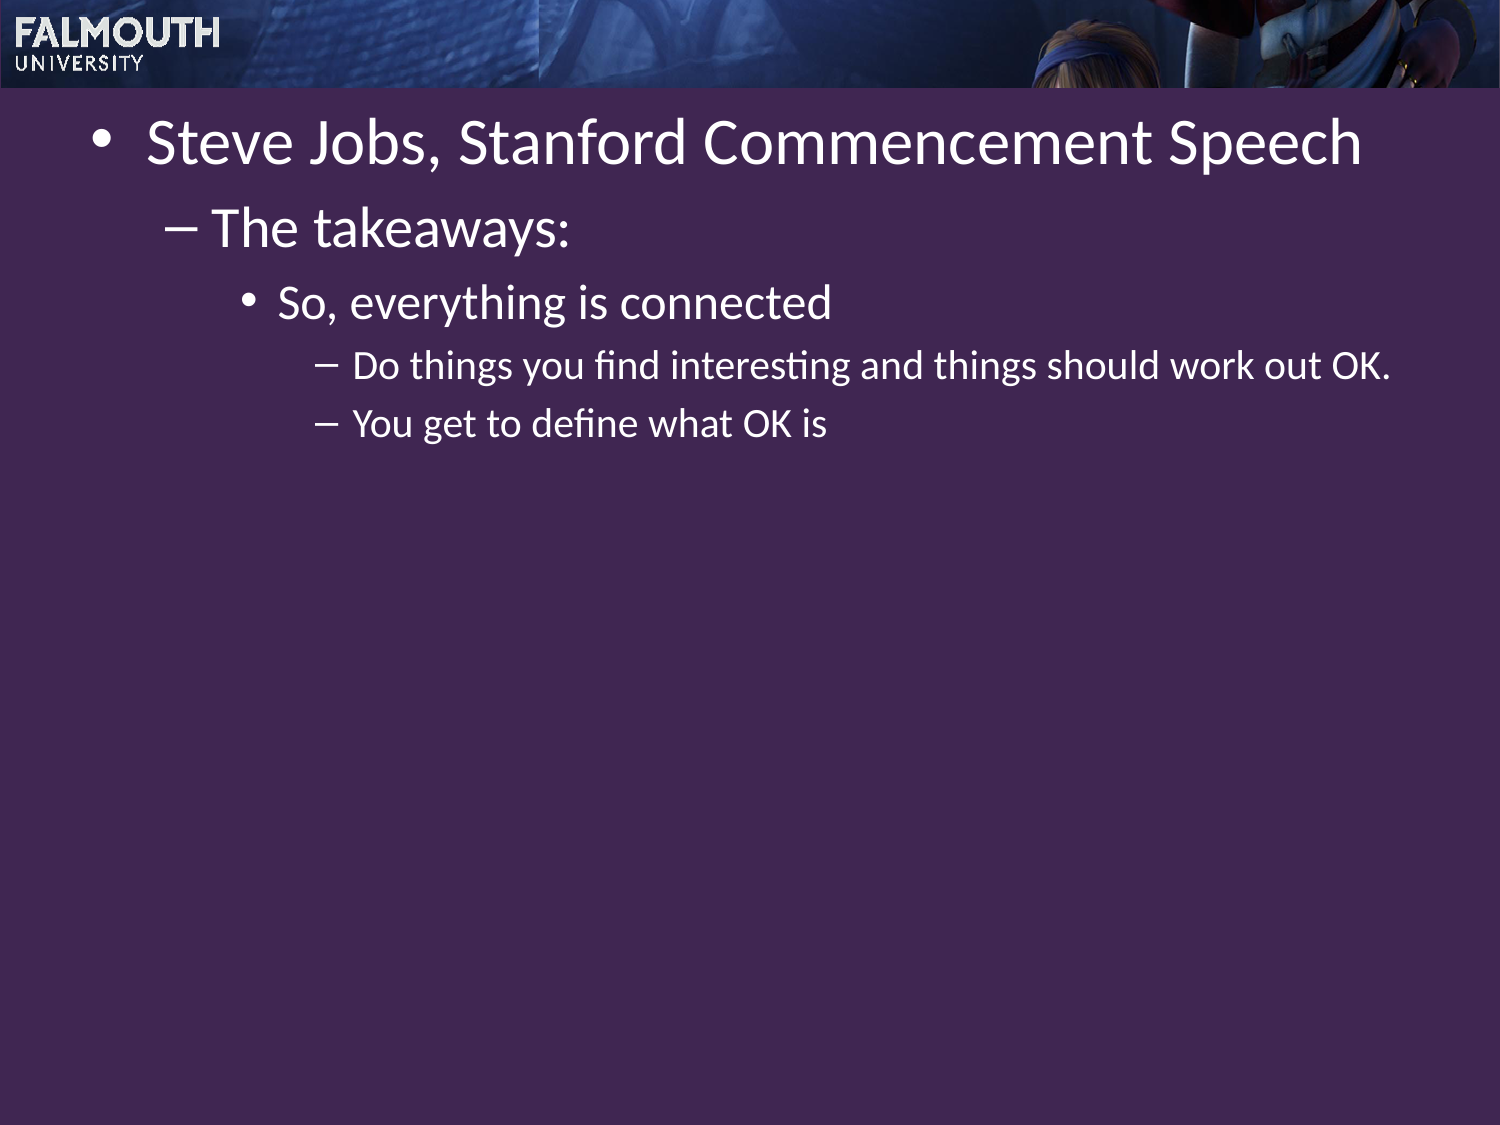

Steve Jobs, Stanford Commencement Speech
The takeaways:
So, everything is connected
Do things you find interesting and things should work out OK.
You get to define what OK is